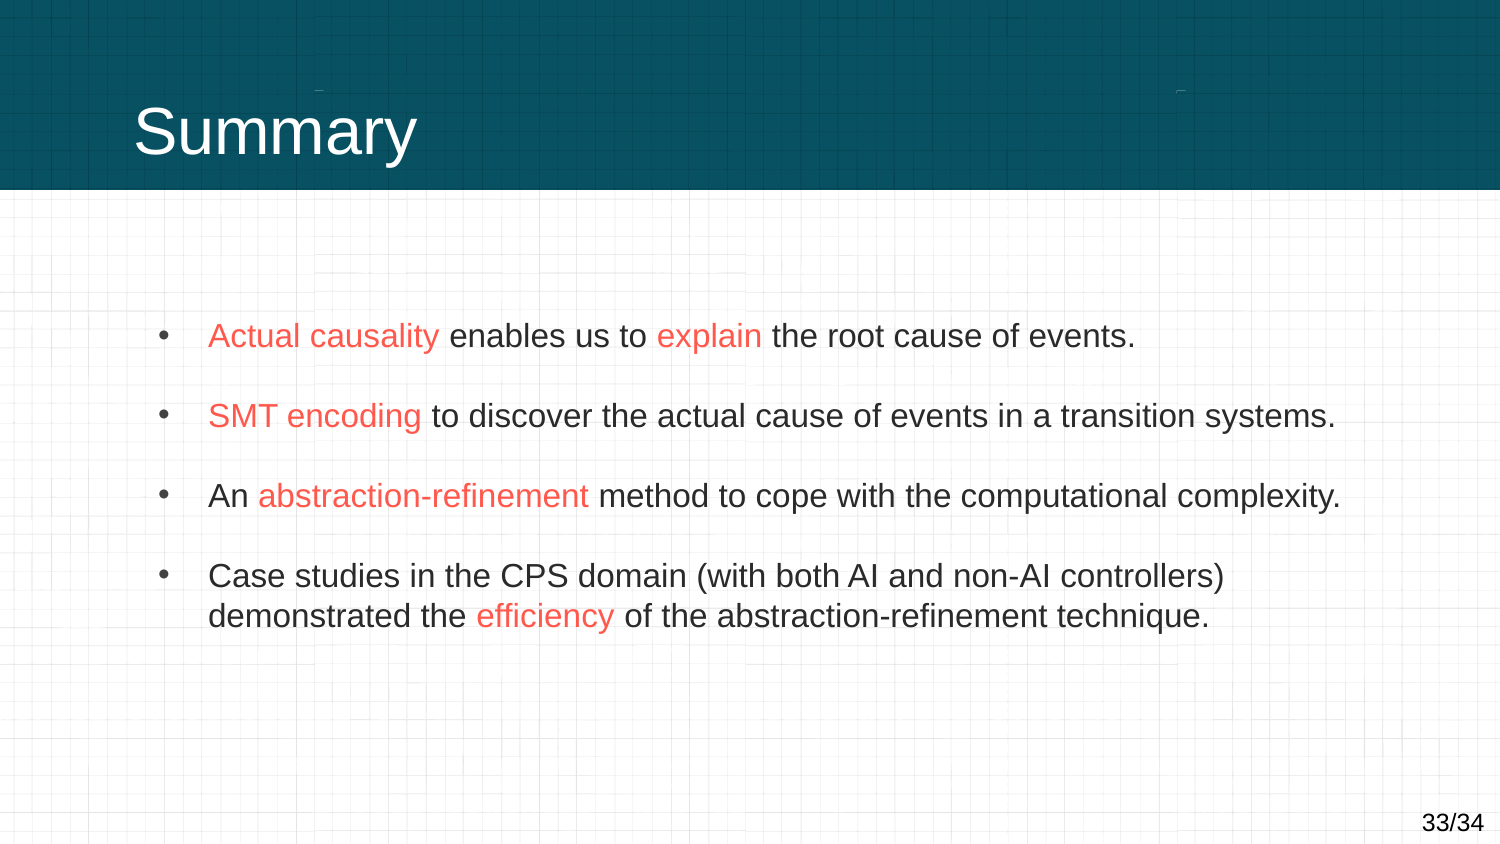

# Summary
Actual causality enables us to explain the root cause of events.

SMT encoding to discover the actual cause of events in a transition systems.

An abstraction-refinement method to cope with the computational complexity.

Case studies in the CPS domain (with both AI and non-AI controllers) demonstrated the efficiency of the abstraction-refinement technique.

33/34